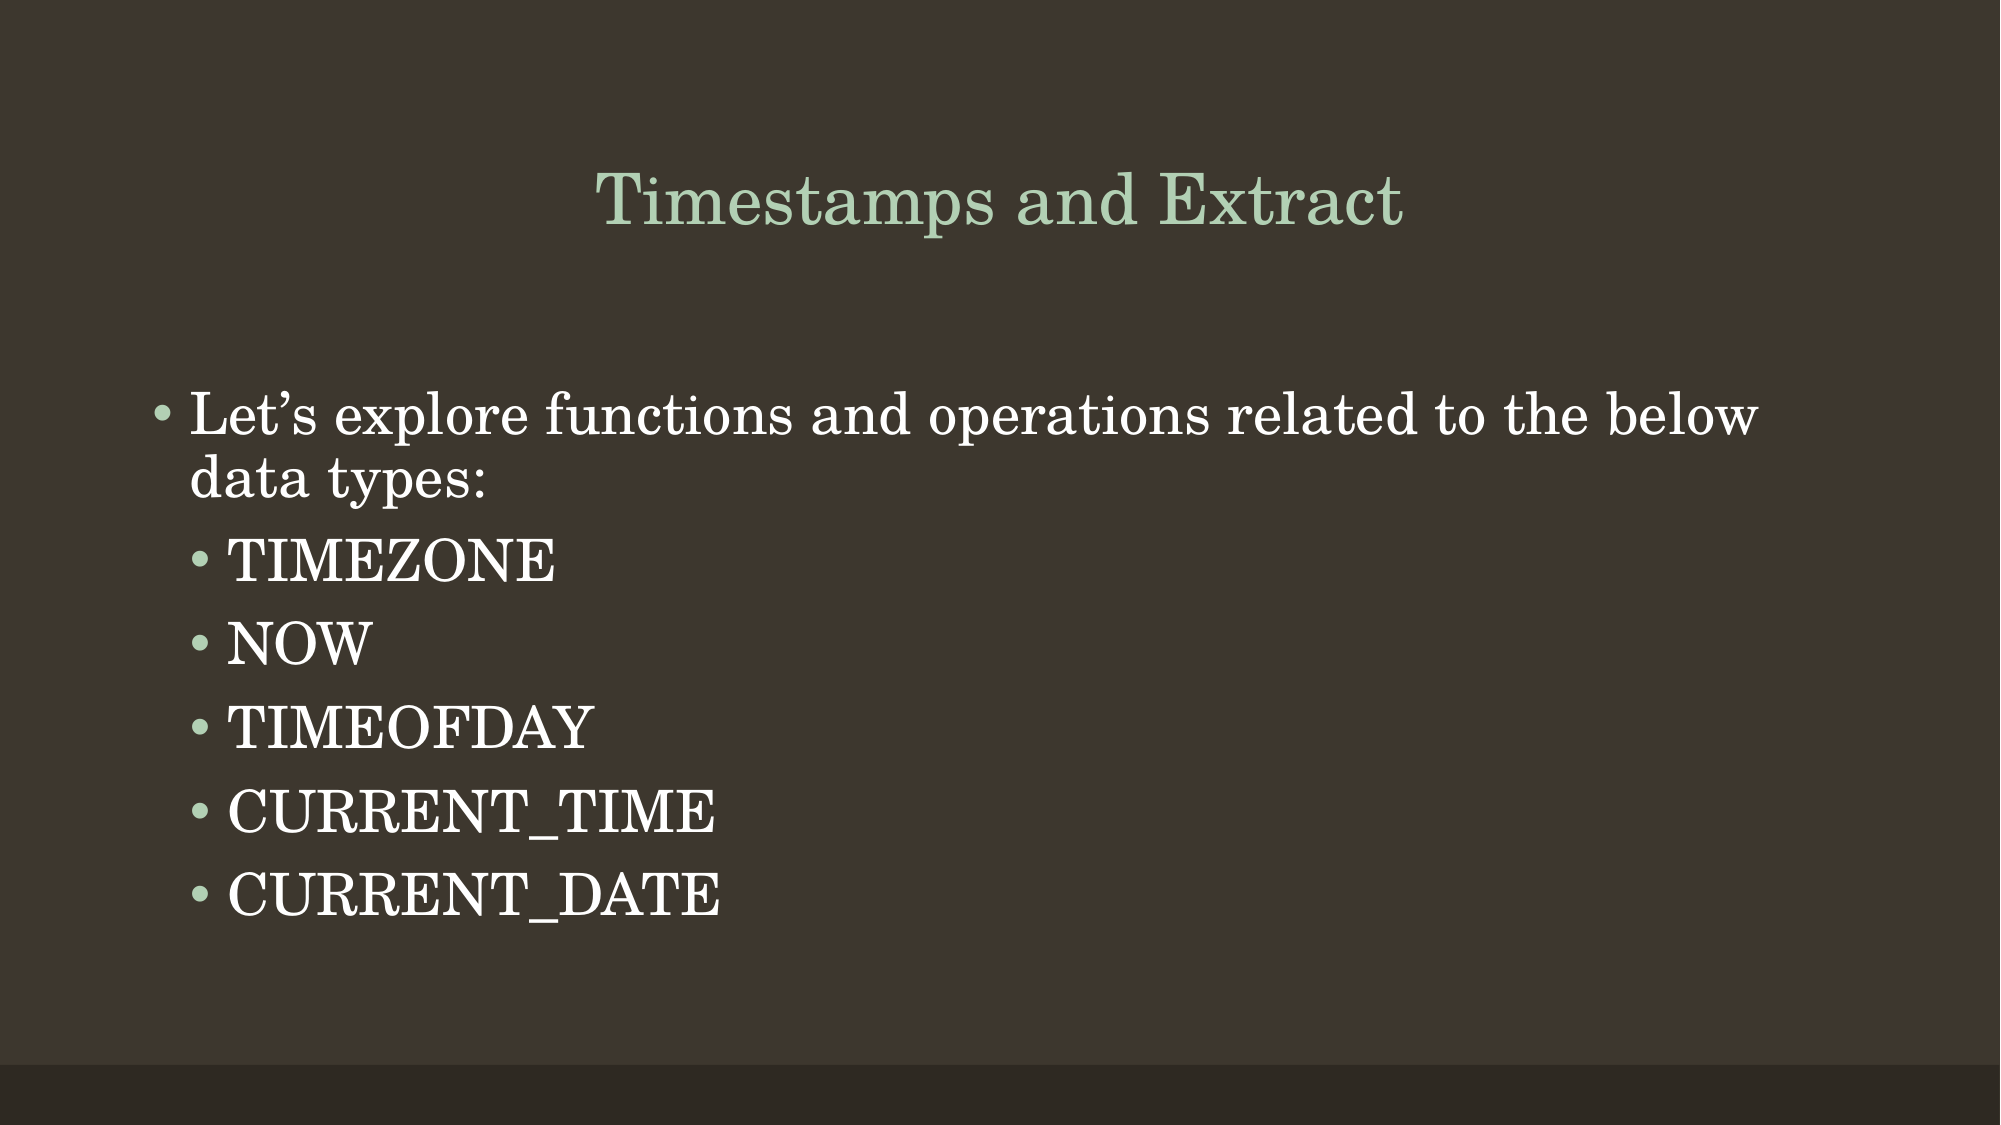

# Timestamps and Extract
Let’s explore functions and operations related to the below data types:
TIMEZONE
NOW
TIMEOFDAY
CURRENT_TIME
CURRENT_DATE